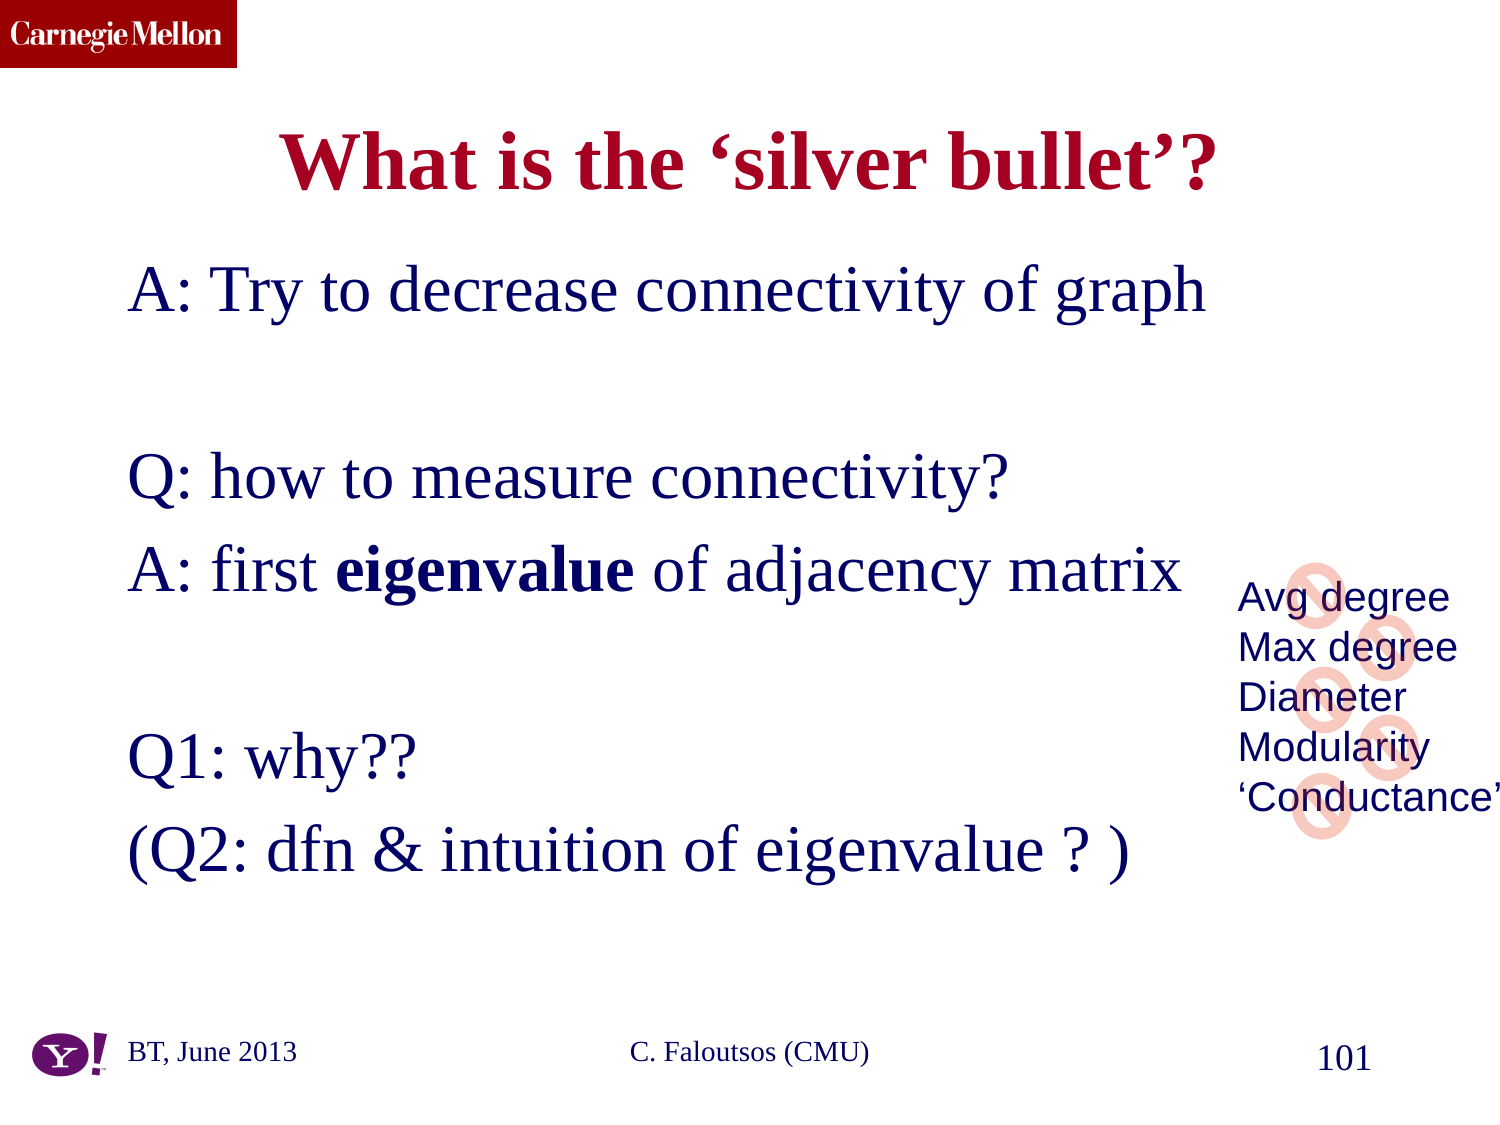

# What is the ‘silver bullet’?
A: Try to decrease connectivity of graph

Q: how to measure connectivity?
A: first eigenvalue of adjacency matrix

Q1: why??
(Q2: dfn & intuition of eigenvalue ? )
Avg degree
Max degree
Diameter
Modularity
‘Conductance’

BT, June 2013
C. Faloutsos (CMU)
101